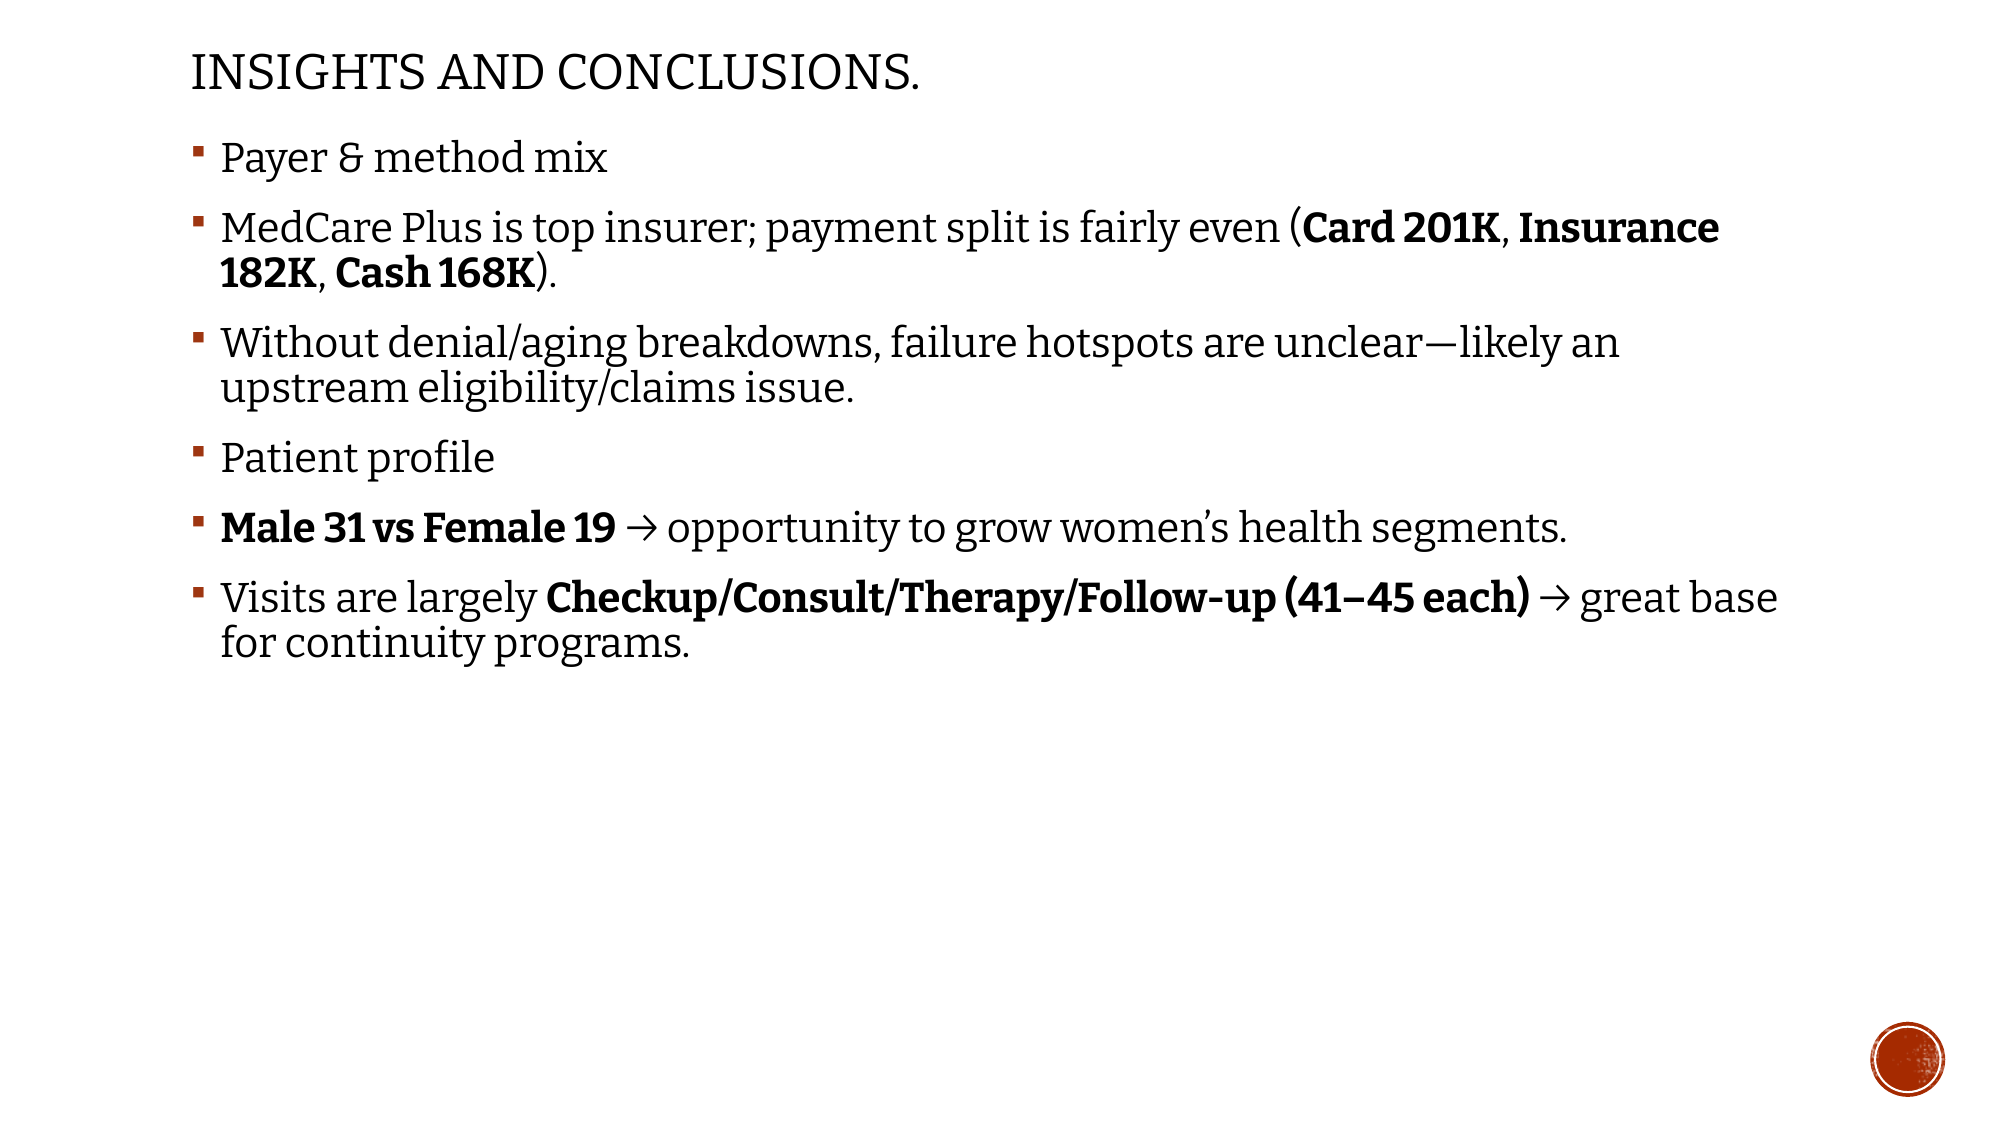

# Insights and Conclusions.
Payer & method mix
MedCare Plus is top insurer; payment split is fairly even (Card 201K, Insurance 182K, Cash 168K).
Without denial/aging breakdowns, failure hotspots are unclear—likely an upstream eligibility/claims issue.
Patient profile
Male 31 vs Female 19 → opportunity to grow women’s health segments.
Visits are largely Checkup/Consult/Therapy/Follow-up (41–45 each) → great base for continuity programs.